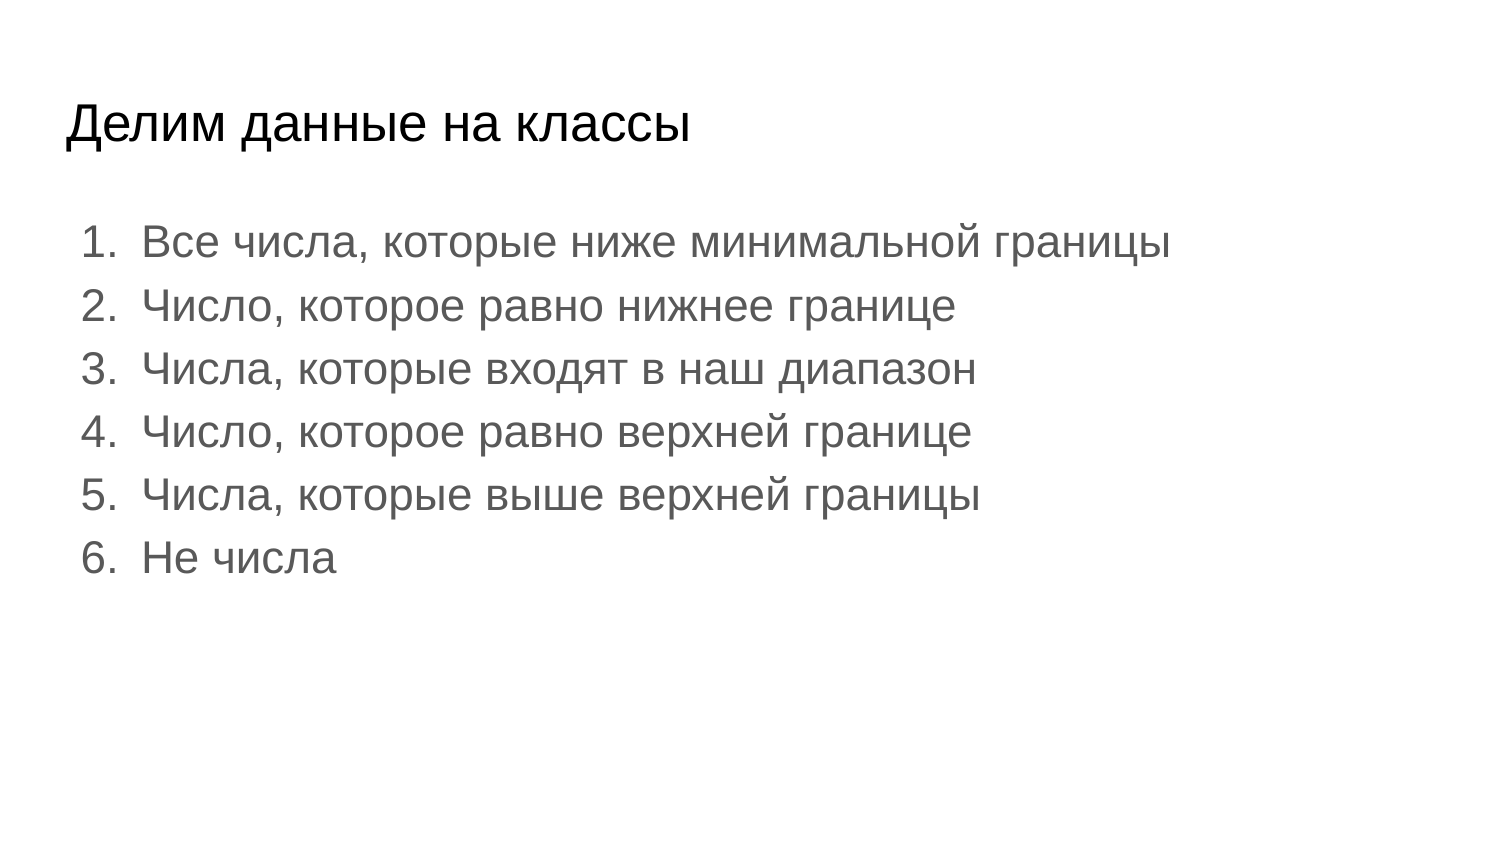

# Делим данные на классы
Все числа, которые ниже минимальной границы
Число, которое равно нижнее границе
Числа, которые входят в наш диапазон
Число, которое равно верхней границе
Числа, которые выше верхней границы
Не числа